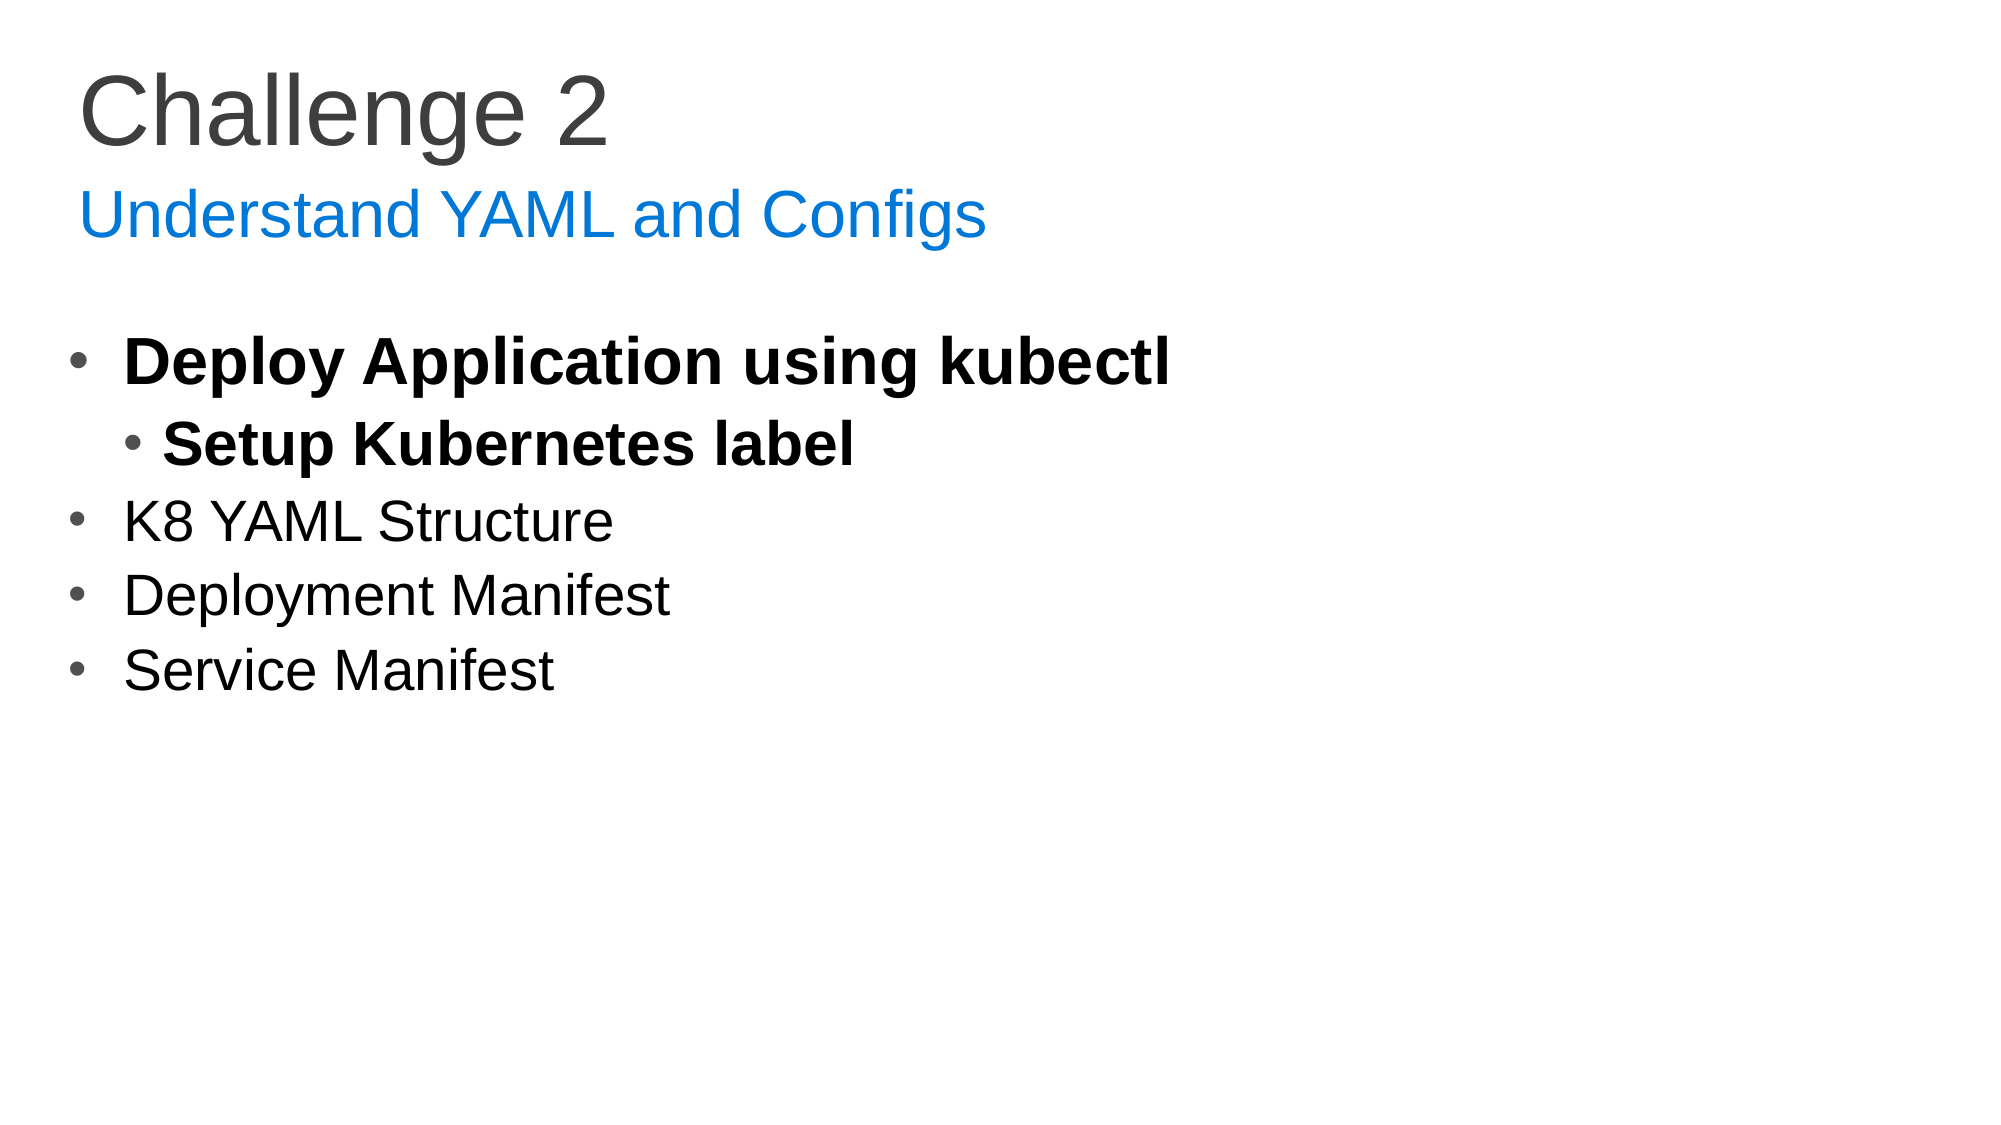

Challenge 2
Understand YAML and Configs
Deploy Application using kubectl
Setup Kubernetes label
K8 YAML Structure
Deployment Manifest
Service Manifest